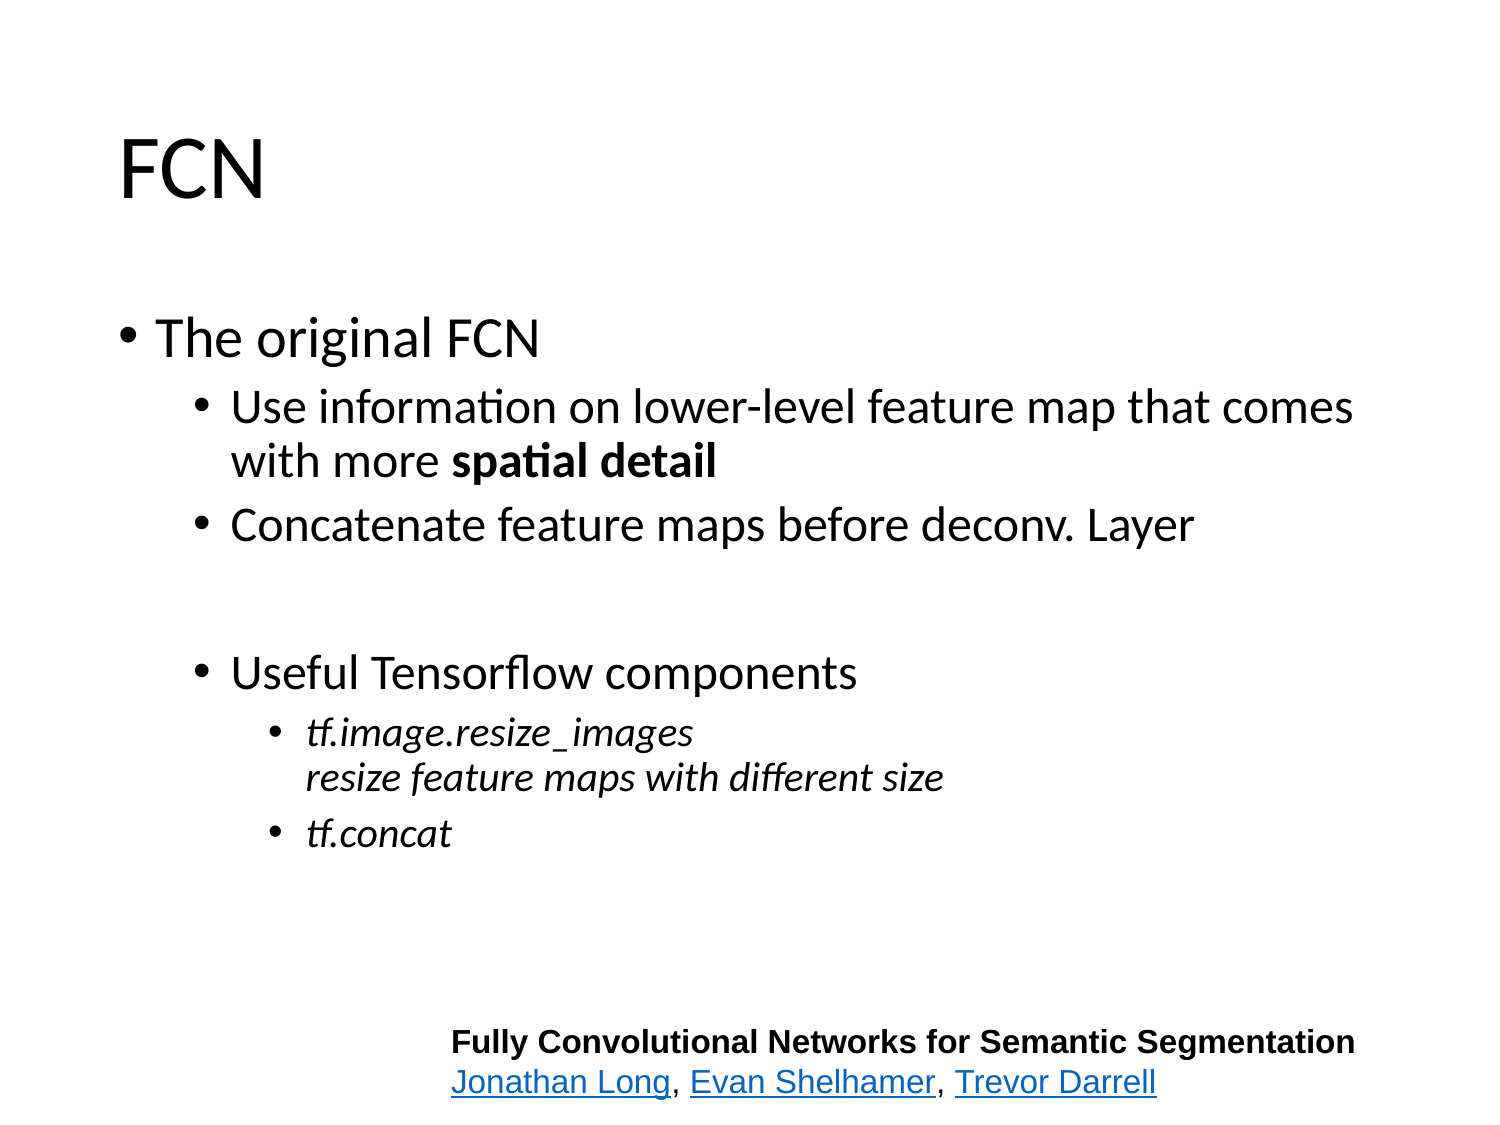

# FCN
The original FCN
Use information on lower-level feature map that comes with more spatial detail
Concatenate feature maps before deconv. Layer

Useful Tensorflow components
tf.image.resize_images
resize feature maps with different size
tf.concat

Fully Convolutional Networks for Semantic Segmentation
Jonathan Long, Evan Shelhamer, Trevor Darrell